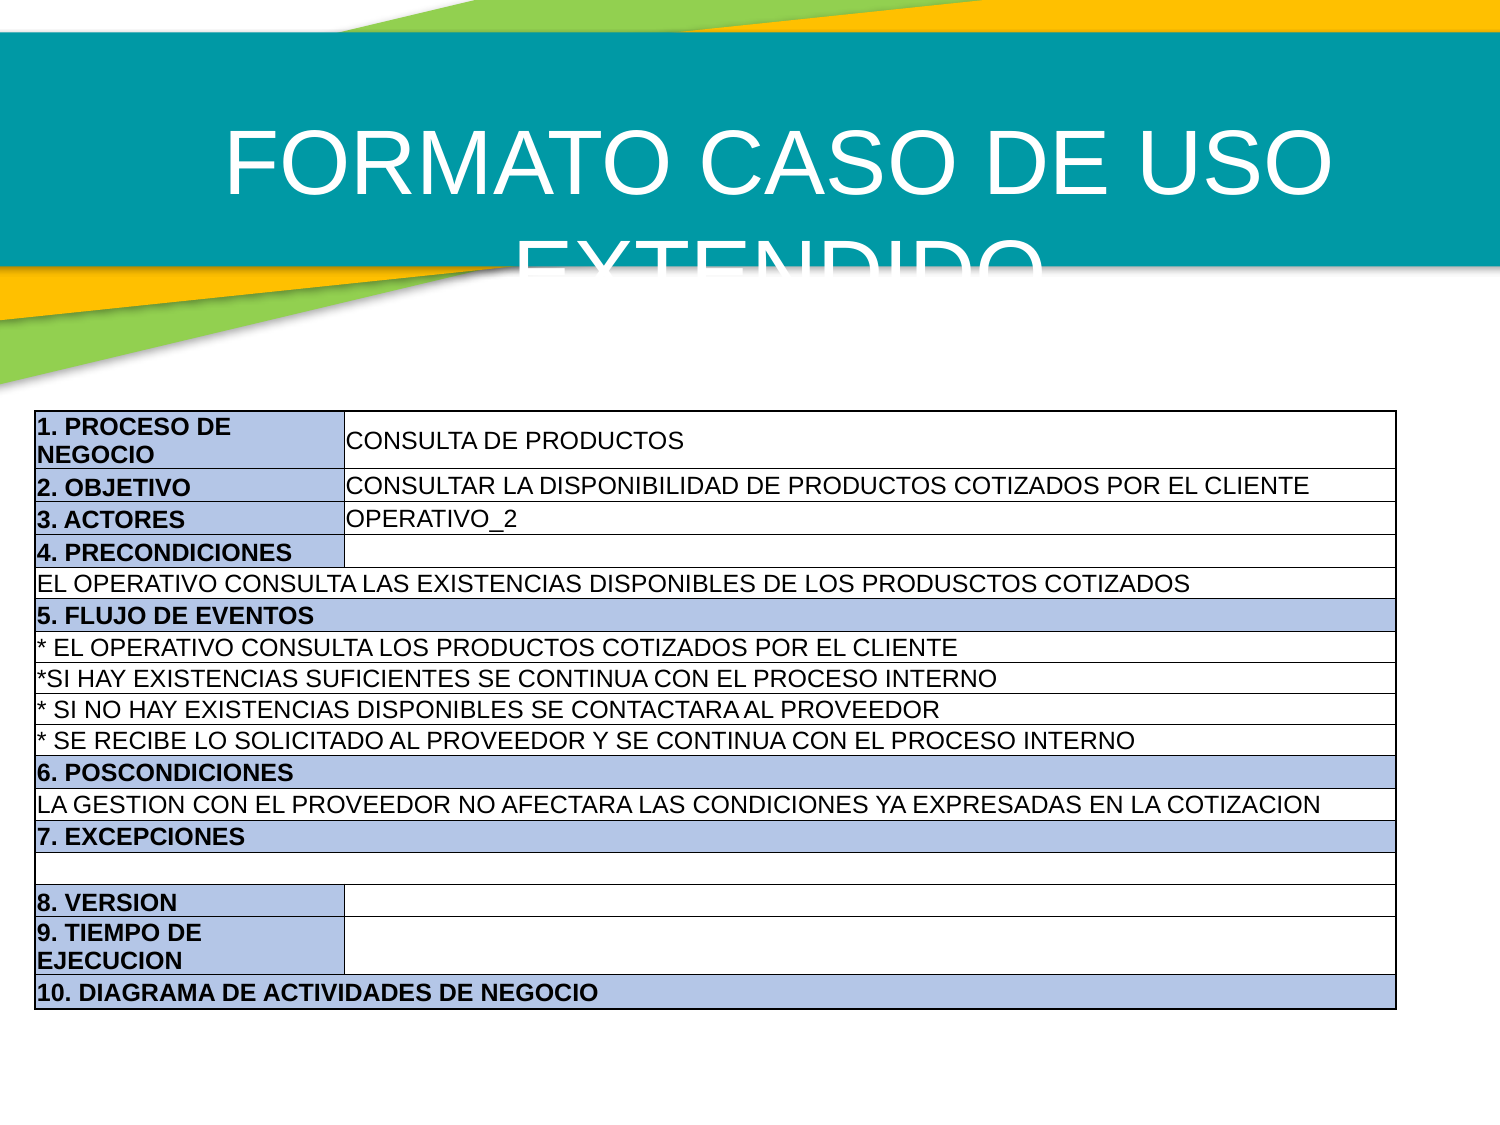

FORMATO CASO DE USO EXTENDIDO
| 1. PROCESO DE NEGOCIO | CONSULTA DE PRODUCTOS |
| --- | --- |
| 2. OBJETIVO | CONSULTAR LA DISPONIBILIDAD DE PRODUCTOS COTIZADOS POR EL CLIENTE |
| 3. ACTORES | OPERATIVO\_2 |
| 4. PRECONDICIONES |  |
| EL OPERATIVO CONSULTA LAS EXISTENCIAS DISPONIBLES DE LOS PRODUSCTOS COTIZADOS |  |
| 5. FLUJO DE EVENTOS |  |
| \* EL OPERATIVO CONSULTA LOS PRODUCTOS COTIZADOS POR EL CLIENTE |  |
| \*SI HAY EXISTENCIAS SUFICIENTES SE CONTINUA CON EL PROCESO INTERNO |  |
| \* SI NO HAY EXISTENCIAS DISPONIBLES SE CONTACTARA AL PROVEEDOR |  |
| \* SE RECIBE LO SOLICITADO AL PROVEEDOR Y SE CONTINUA CON EL PROCESO INTERNO |  |
| 6. POSCONDICIONES |  |
| LA GESTION CON EL PROVEEDOR NO AFECTARA LAS CONDICIONES YA EXPRESADAS EN LA COTIZACION |  |
| 7. EXCEPCIONES |  |
|  |  |
| 8. VERSION |  |
| 9. TIEMPO DE EJECUCION |  |
| 10. DIAGRAMA DE ACTIVIDADES DE NEGOCIO |  |